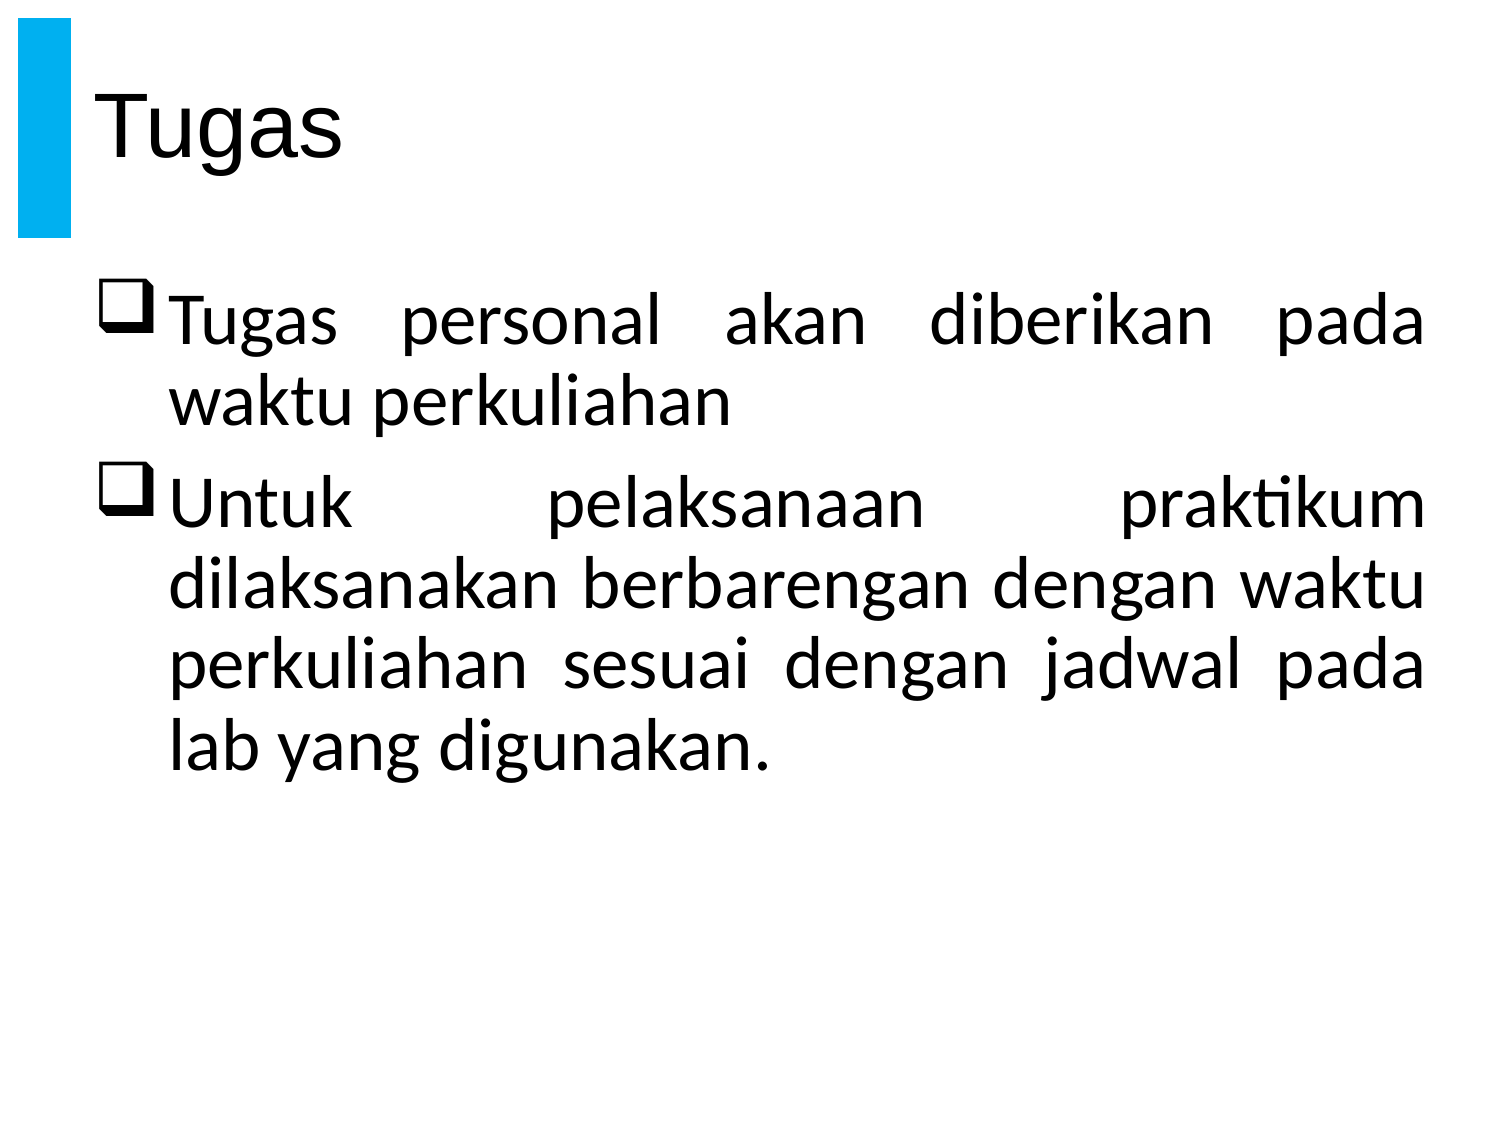

# Tugas
Tugas personal akan diberikan pada waktu perkuliahan
Untuk pelaksanaan praktikum dilaksanakan berbarengan dengan waktu perkuliahan sesuai dengan jadwal pada lab yang digunakan.